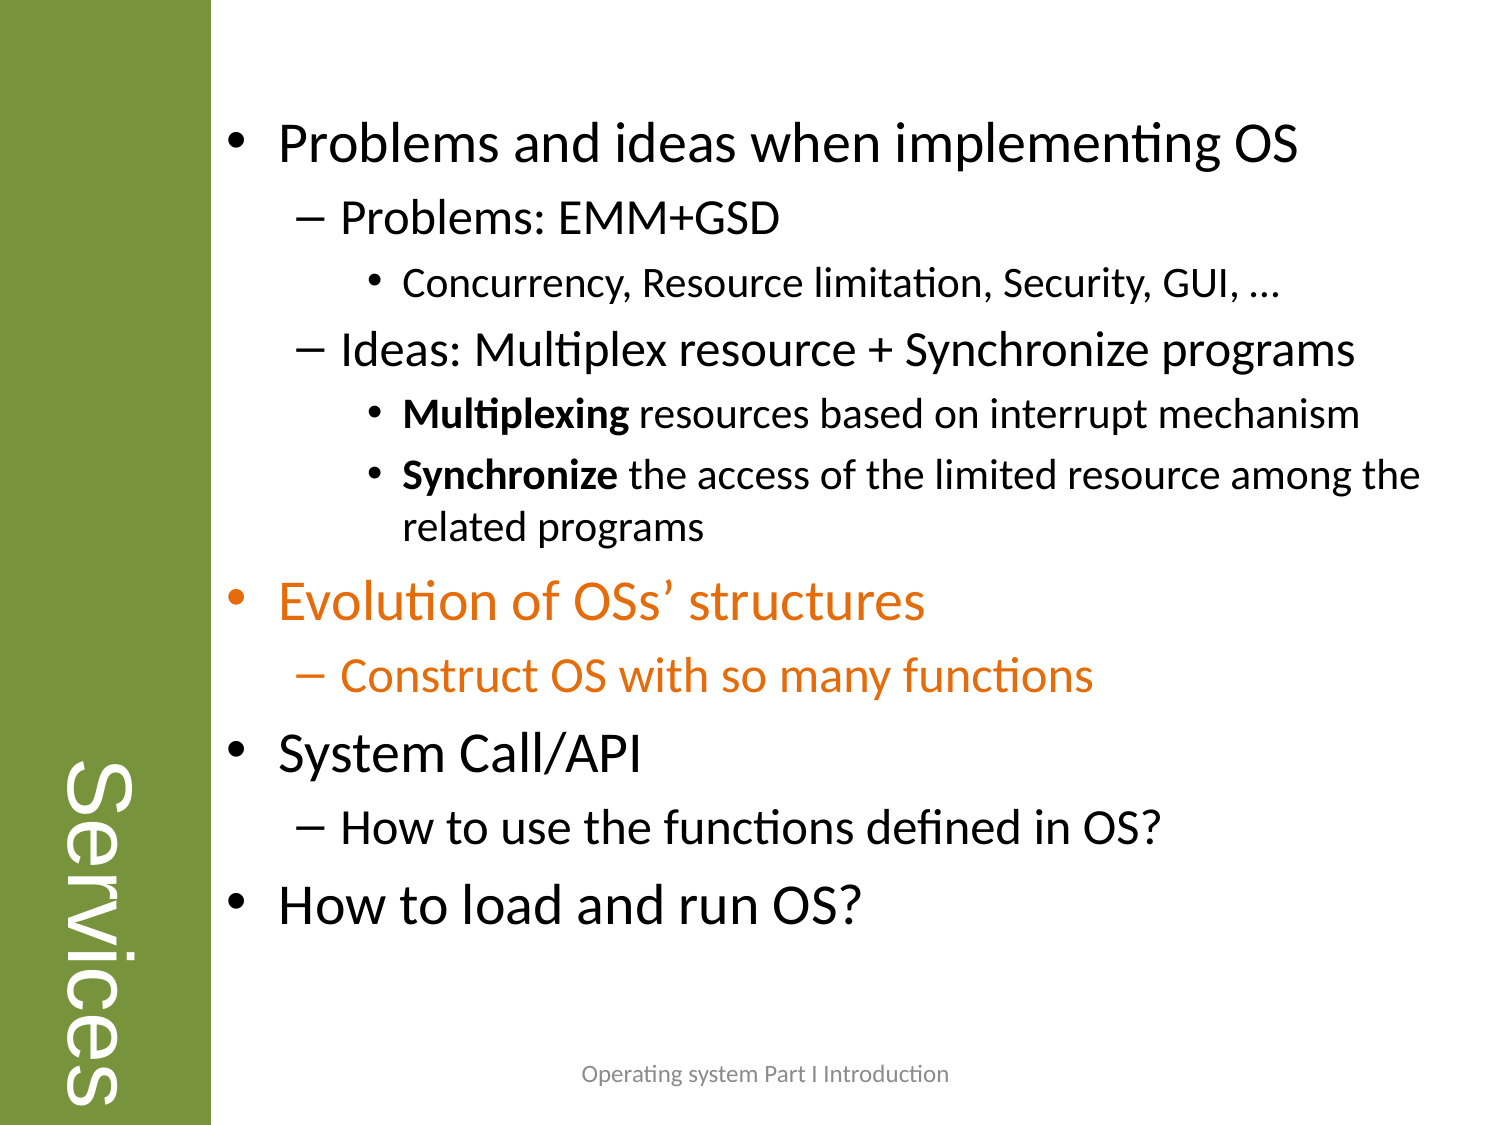

# Services
Problems and ideas when implementing OS
Problems: EMM+GSD
Concurrency, Resource limitation, Security, GUI, …
Ideas: Multiplex resource + Synchronize programs
Multiplexing resources based on interrupt mechanism
Synchronize the access of the limited resource among the related programs
Evolution of OSs’ structures
Construct OS with so many functions
System Call/API
How to use the functions defined in OS?
How to load and run OS?
Operating system Part I Introduction